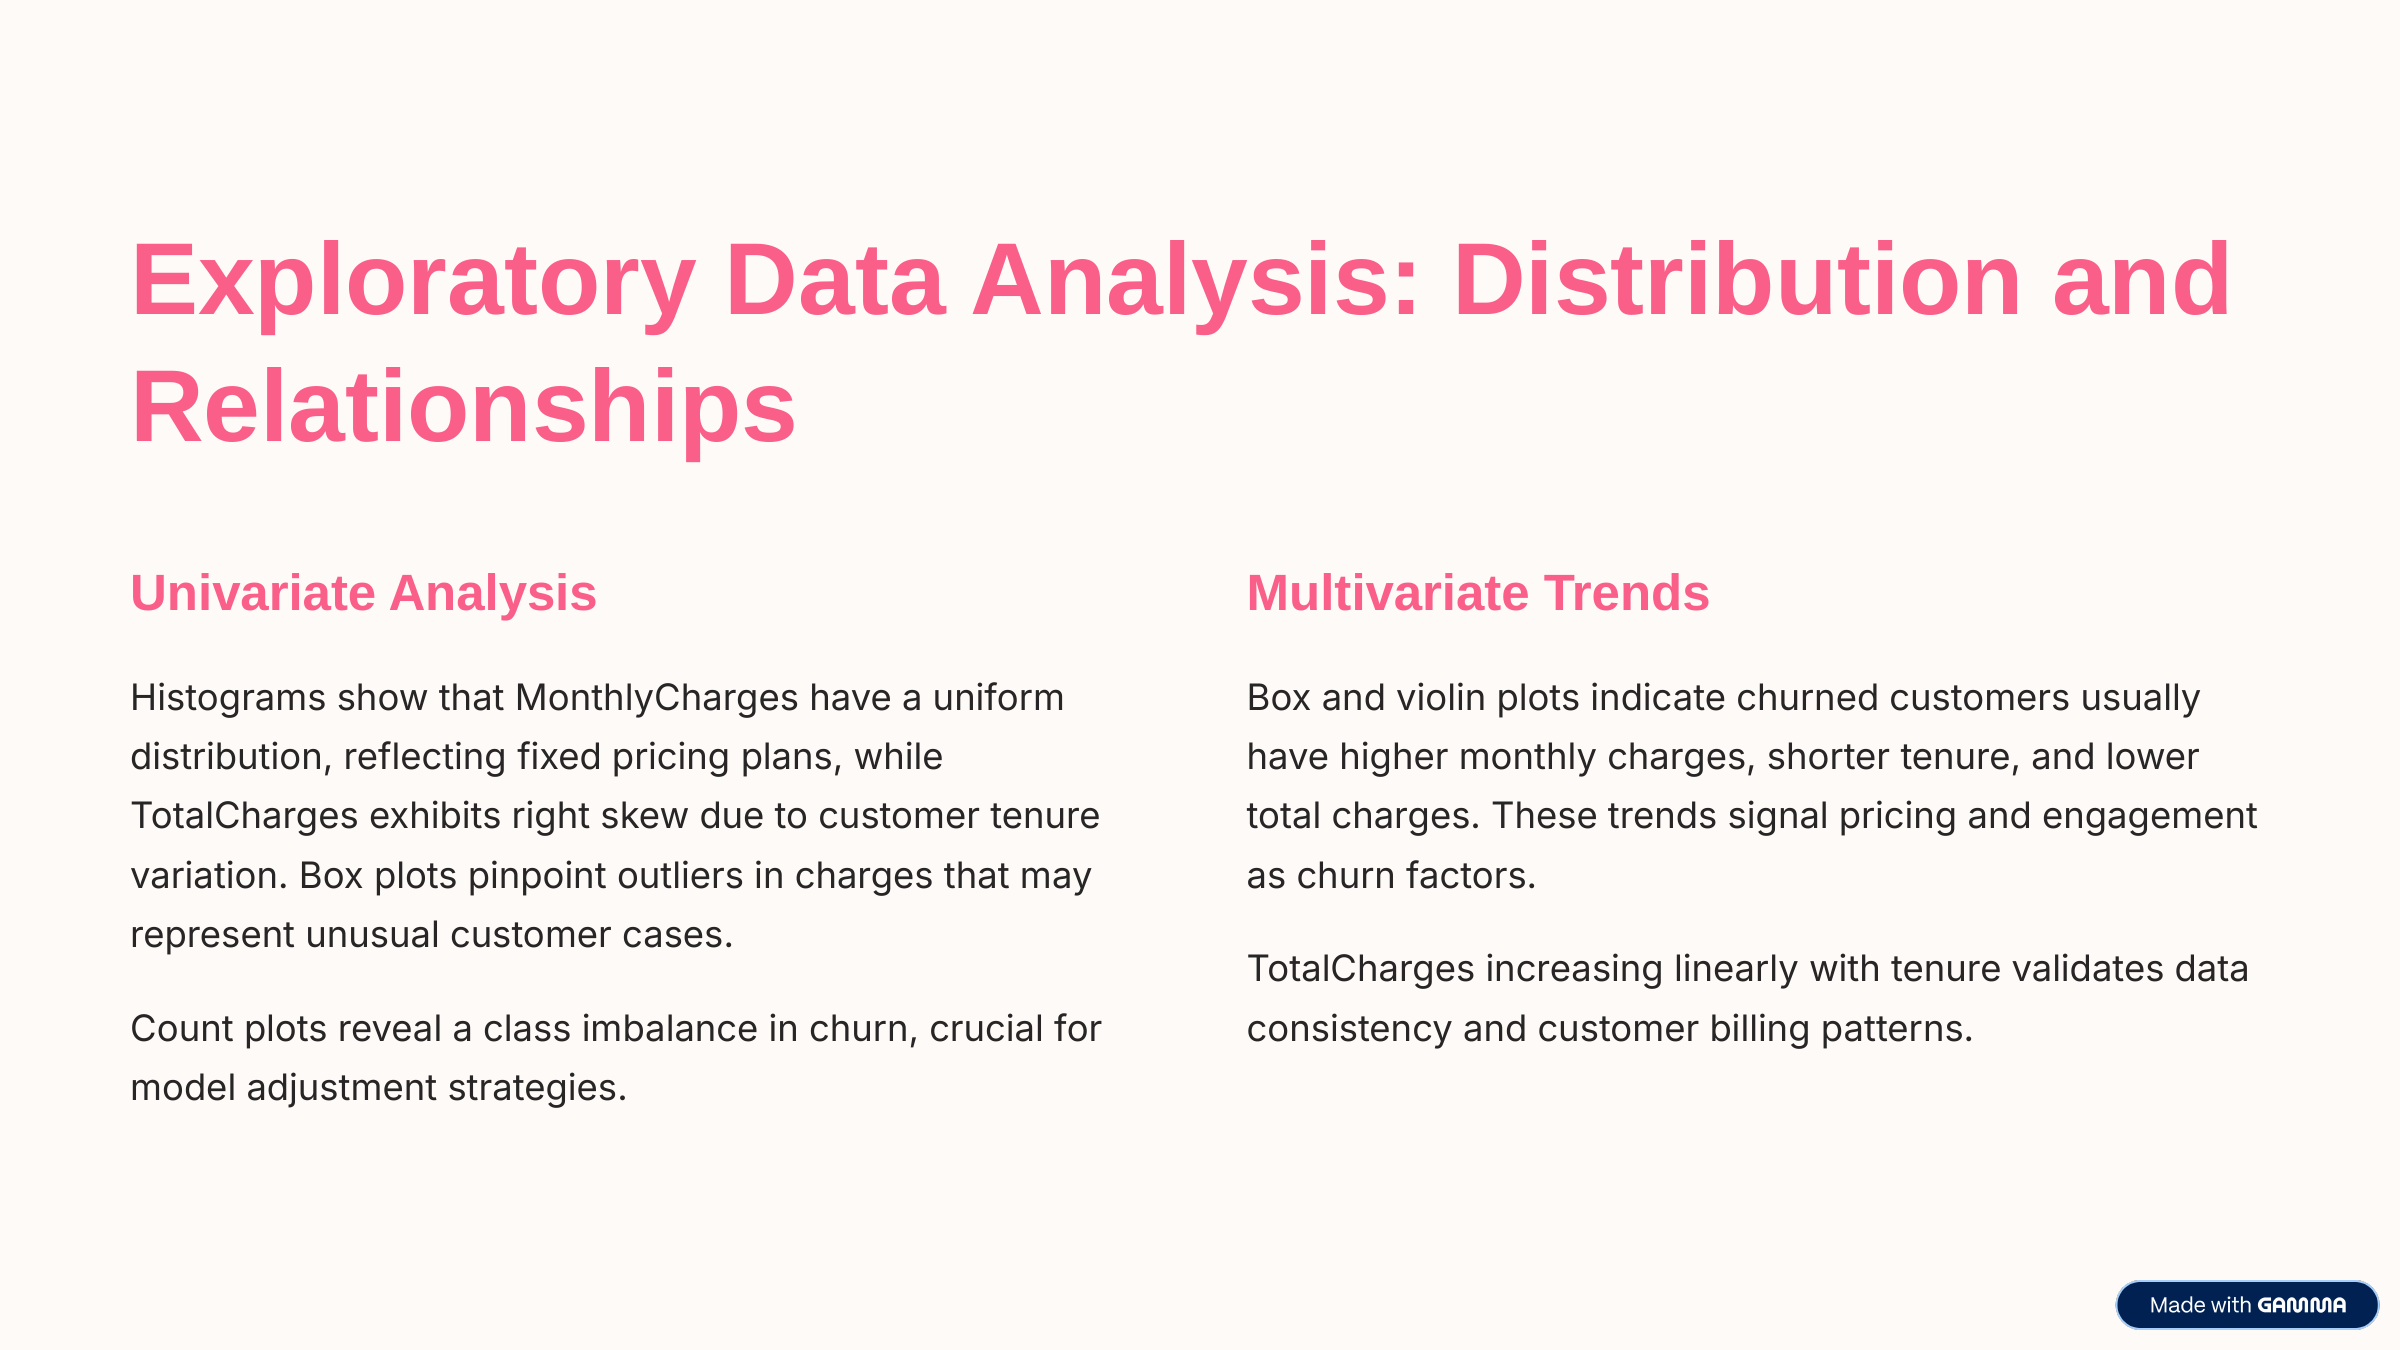

Exploratory Data Analysis: Distribution and Relationships
Univariate Analysis
Multivariate Trends
Histograms show that MonthlyCharges have a uniform distribution, reflecting fixed pricing plans, while TotalCharges exhibits right skew due to customer tenure variation. Box plots pinpoint outliers in charges that may represent unusual customer cases.
Box and violin plots indicate churned customers usually have higher monthly charges, shorter tenure, and lower total charges. These trends signal pricing and engagement as churn factors.
TotalCharges increasing linearly with tenure validates data consistency and customer billing patterns.
Count plots reveal a class imbalance in churn, crucial for model adjustment strategies.